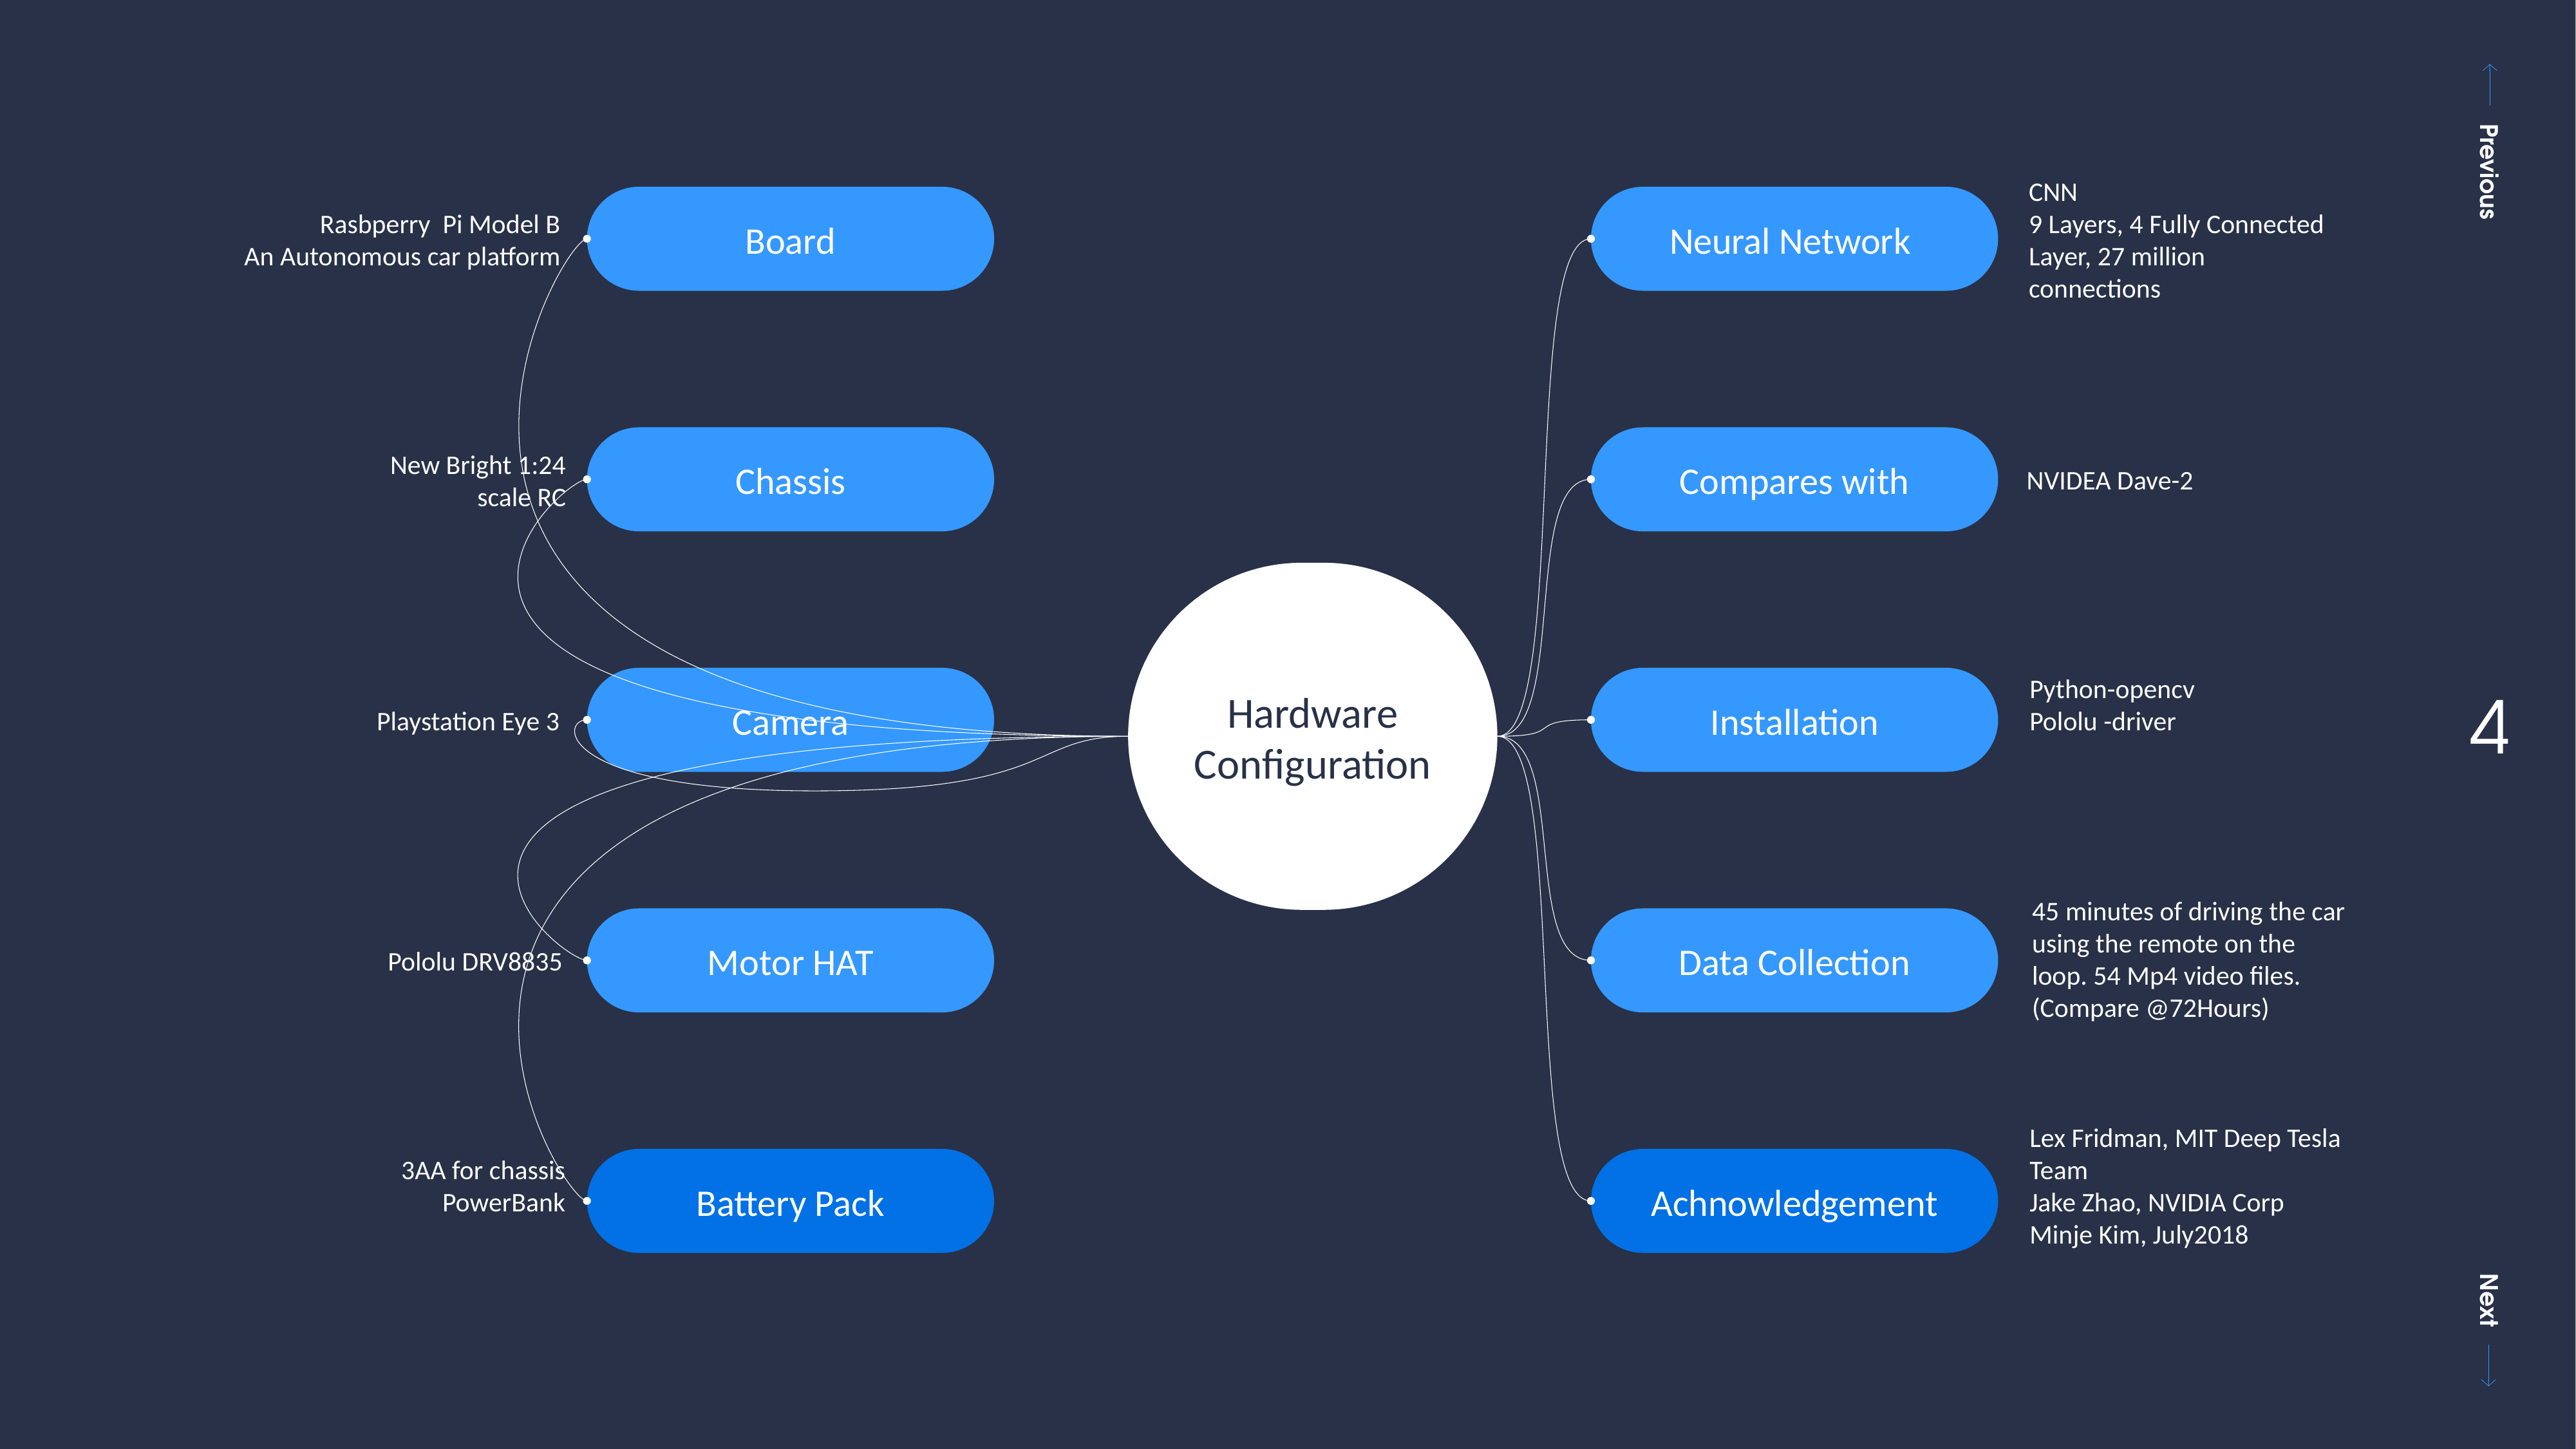

CNN
9 Layers, 4 Fully Connected Layer, 27 million connections
Board
Neural Network
Rasbperry  Pi Model B
An Autonomous car platform
Chassis
Compares with
New Bright 1:24 scale RC
NVIDEA Dave-2
Hardware Configuration
Python-opencv
Pololu -driver

Camera
Installation
Playstation Eye 3
45 minutes of driving the car using the remote on the loop. 54 Mp4 video files. (Compare @72Hours)
Motor HAT
Data Collection
Pololu DRV8835
Lex Fridman, MIT Deep Tesla Team
Jake Zhao, NVIDIA Corp
Minje Kim, July2018

3AA for chassis
PowerBank

Battery Pack
Achnowledgement